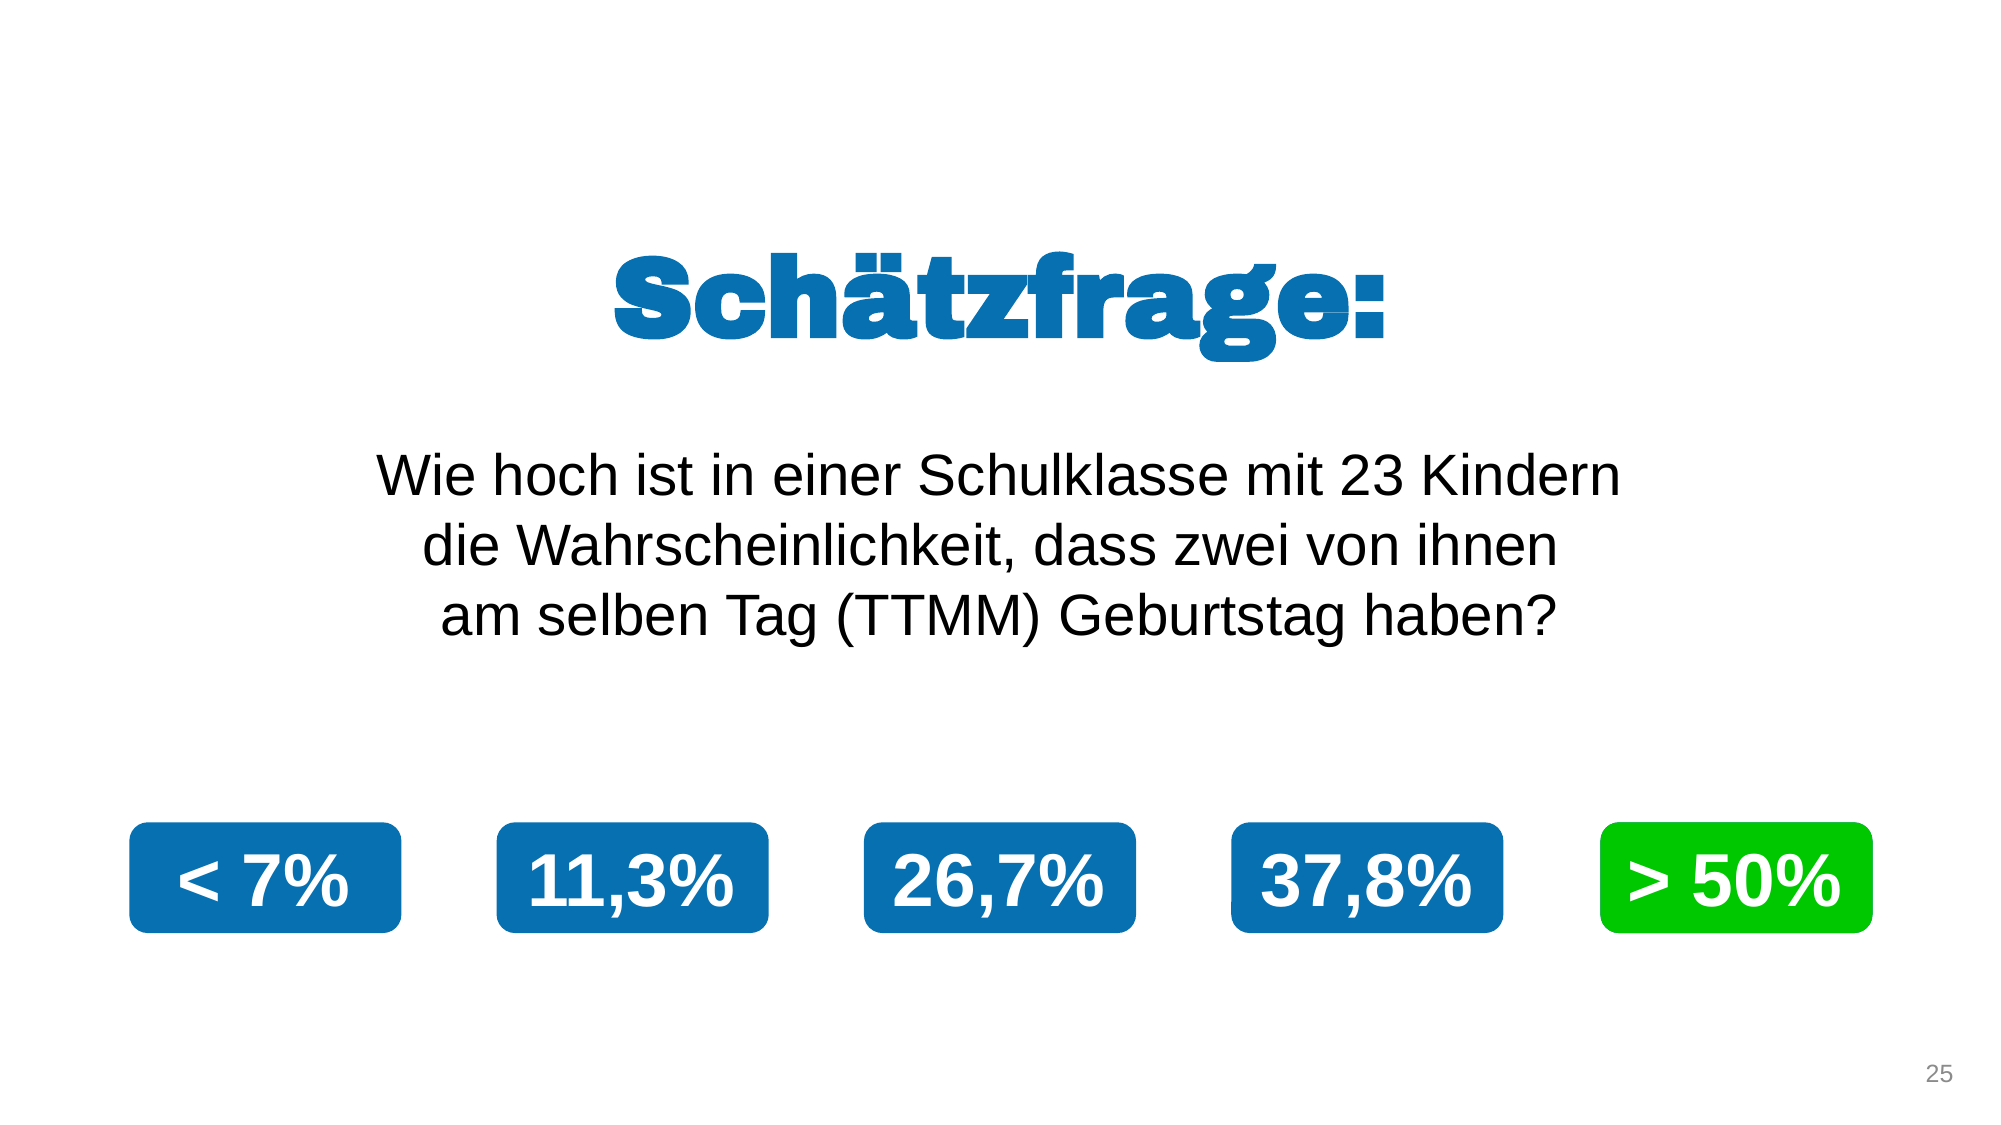

Schätzfrage:
Wie hoch ist in einer Schulklasse mit 23 Kindern
die Wahrscheinlichkeit, dass zwei von ihnen
am selben Tag (TTMM) Geburtstag haben?

< 7%
11,3%
26,7%
37,8%
> 50%
25